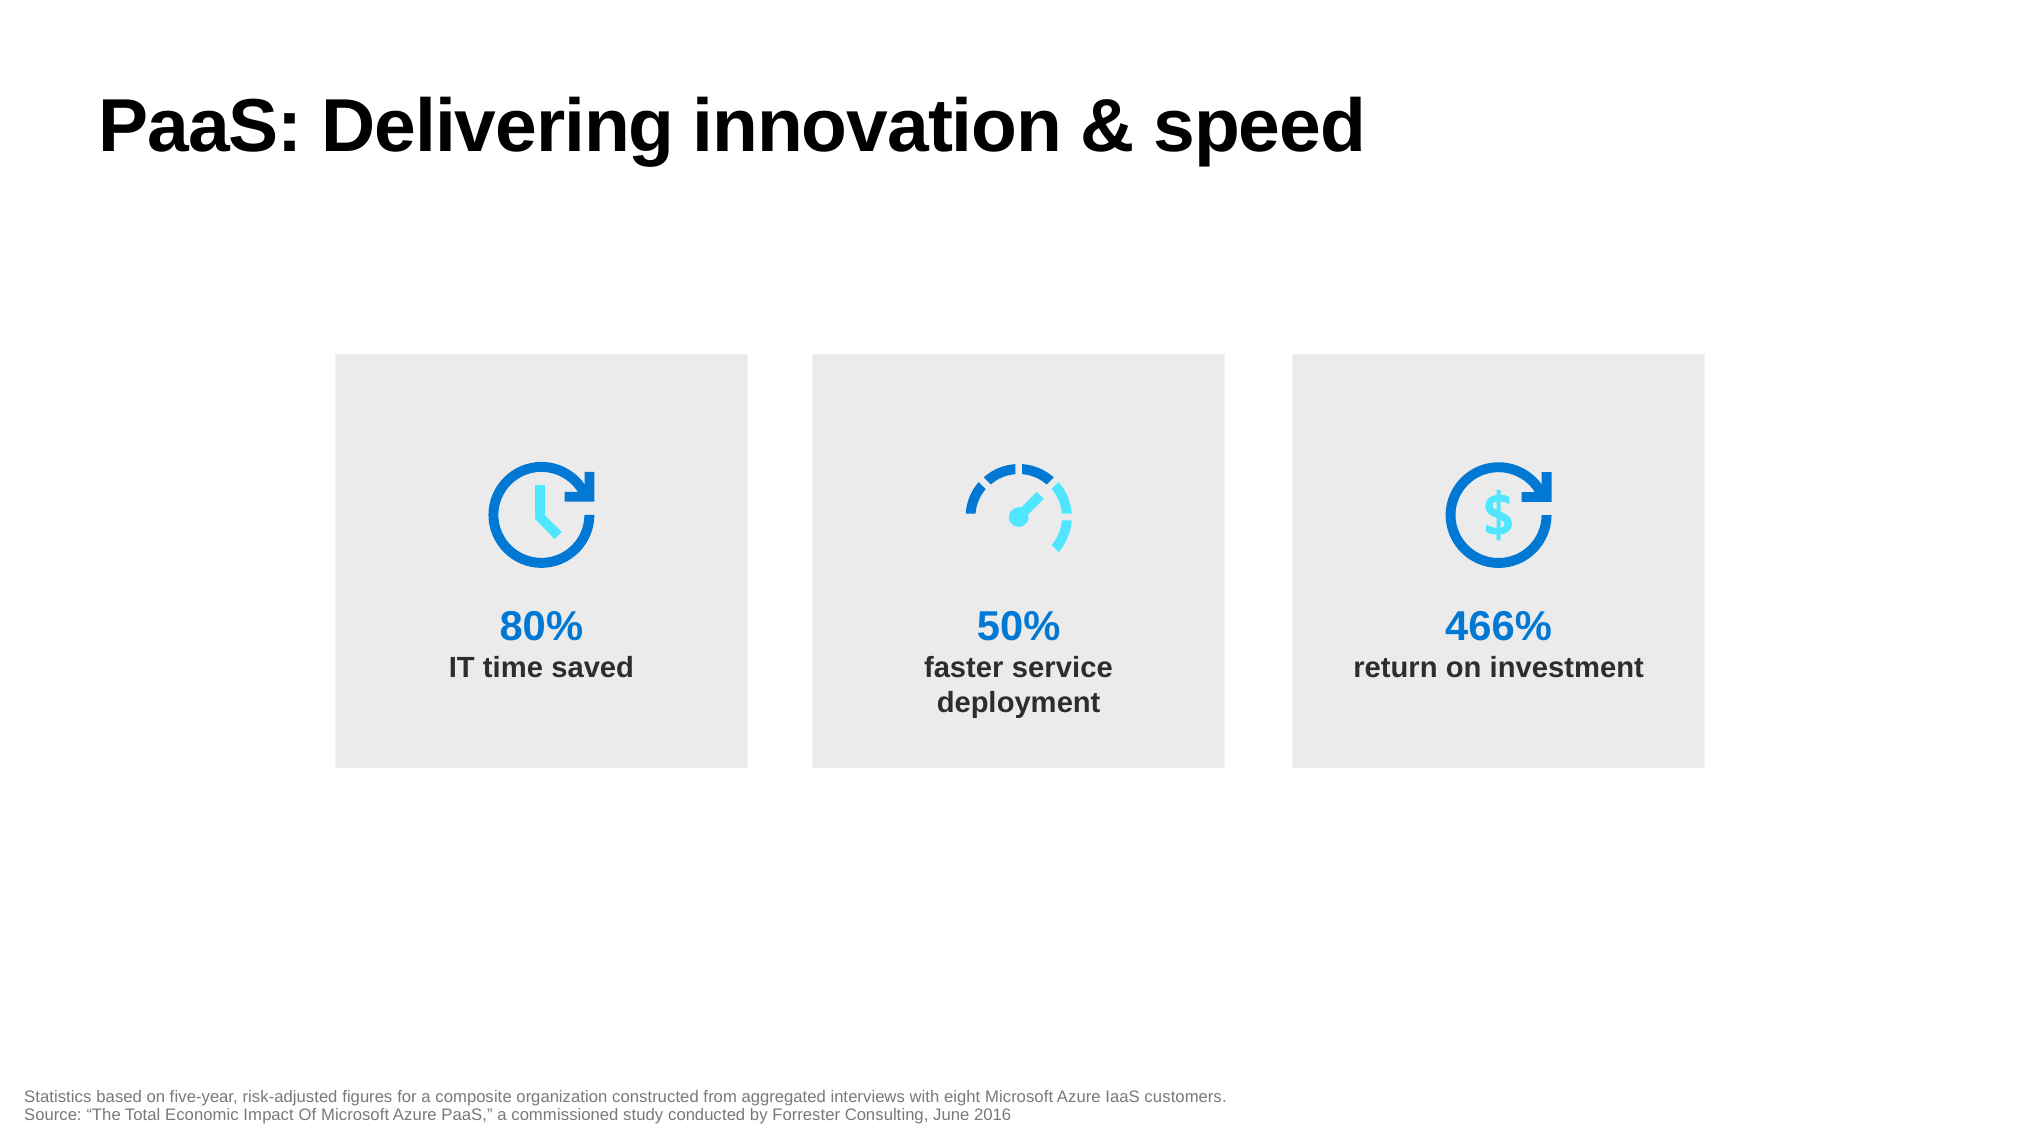

# PaaS: Delivering innovation & speed

80%
IT time saved
50%
faster service deployment

466%
return on investment
Statistics based on five-year, risk-adjusted figures for a composite organization constructed from aggregated interviews with eight Microsoft Azure IaaS customers.
Source: “The Total Economic Impact Of Microsoft Azure PaaS,” a commissioned study conducted by Forrester Consulting, June 2016